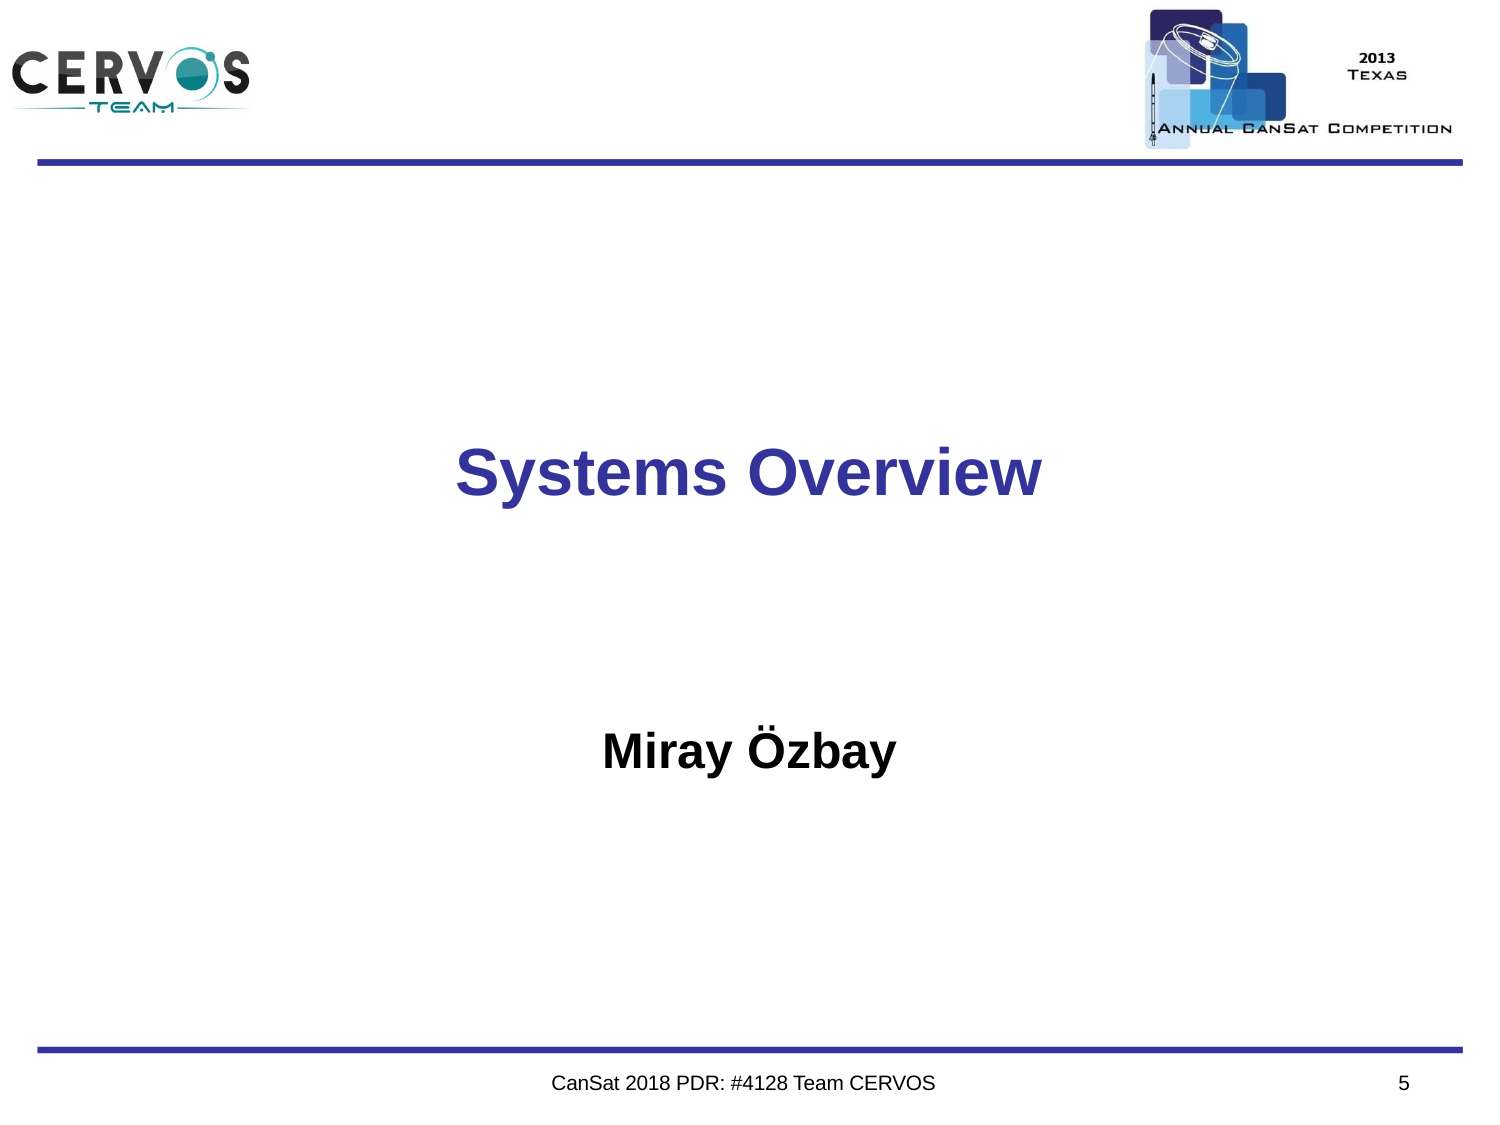

Team Logo
Here
(If You Want)

Systems Overview
Miray Özbay

CanSat 2018 PDR: #4128 Team CERVOS
5